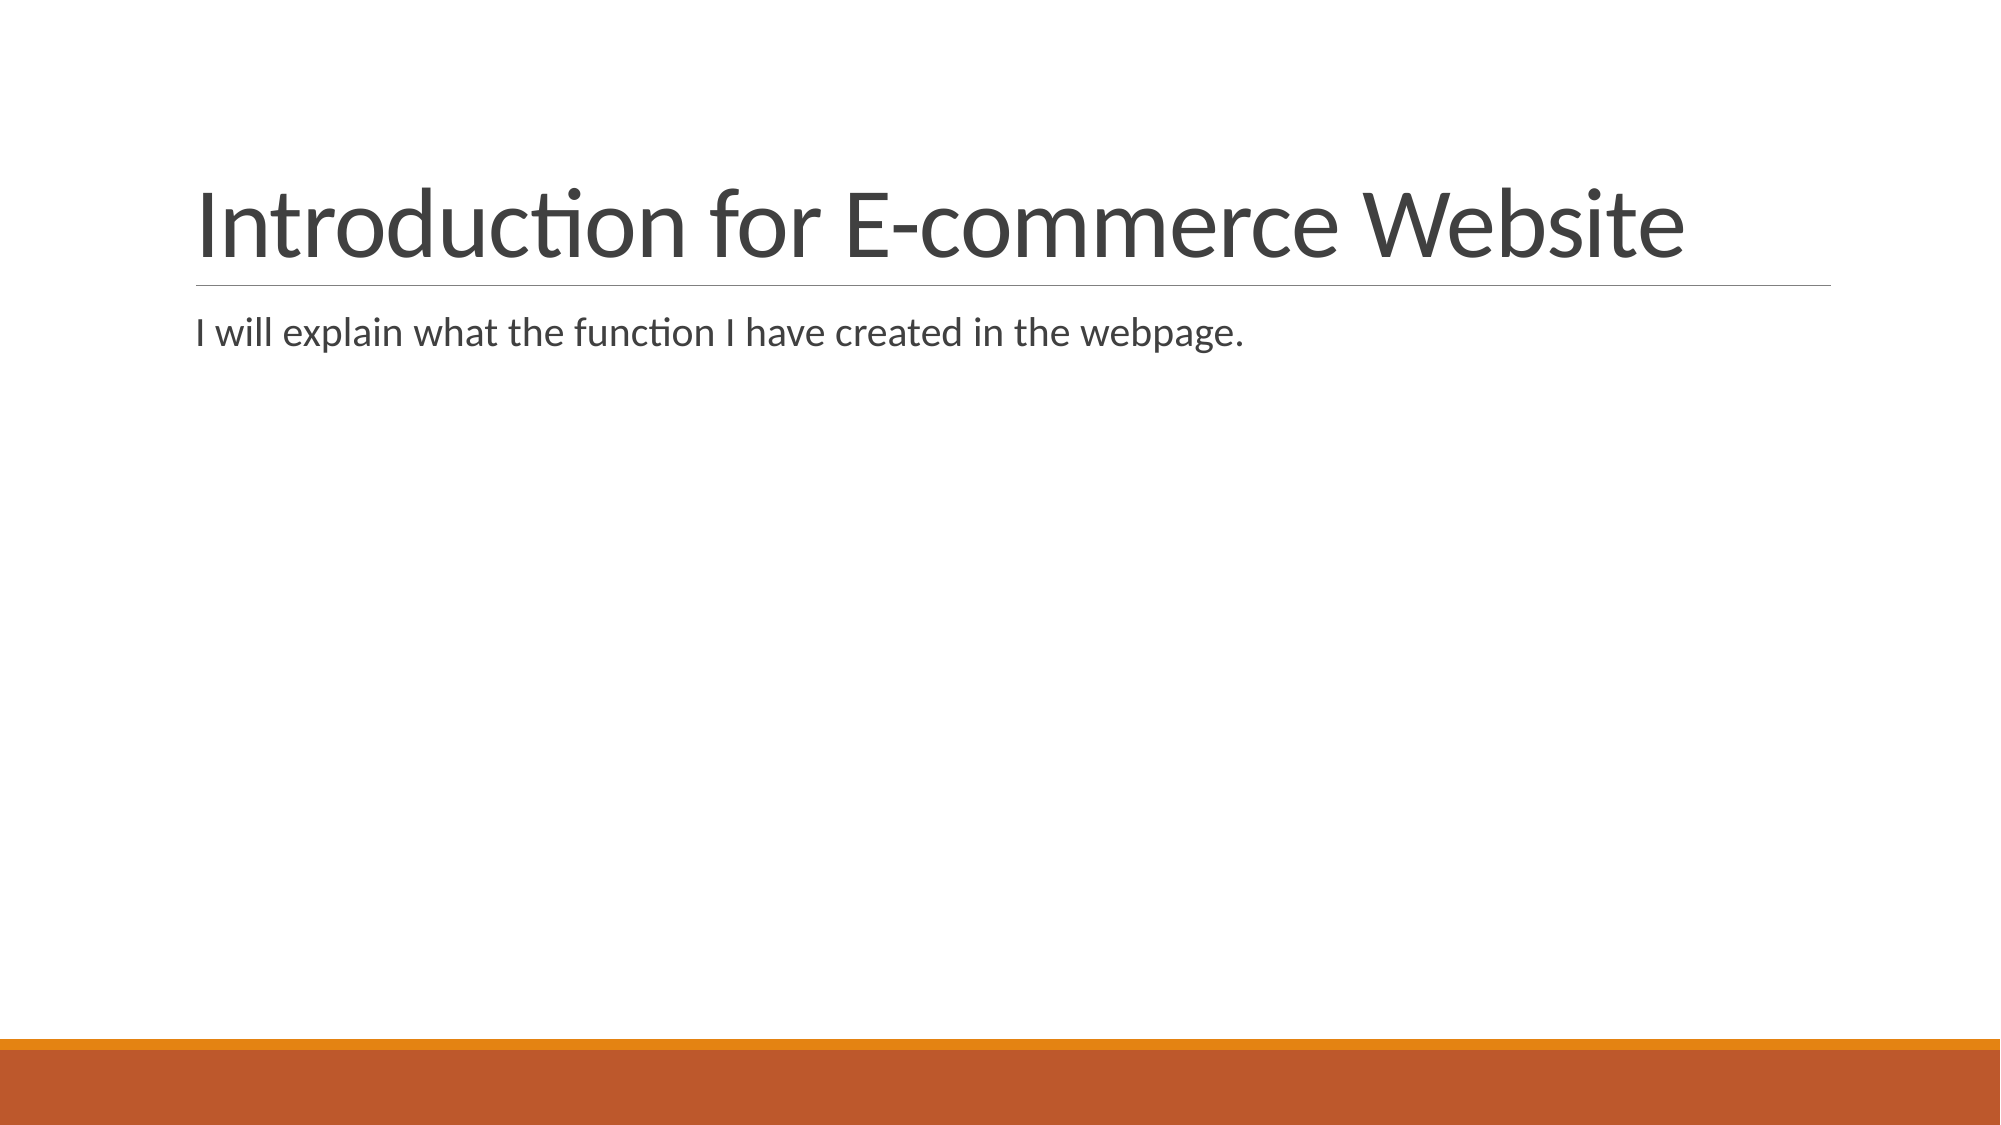

# Introduction for E-commerce Website
I will explain what the function I have created in the webpage.